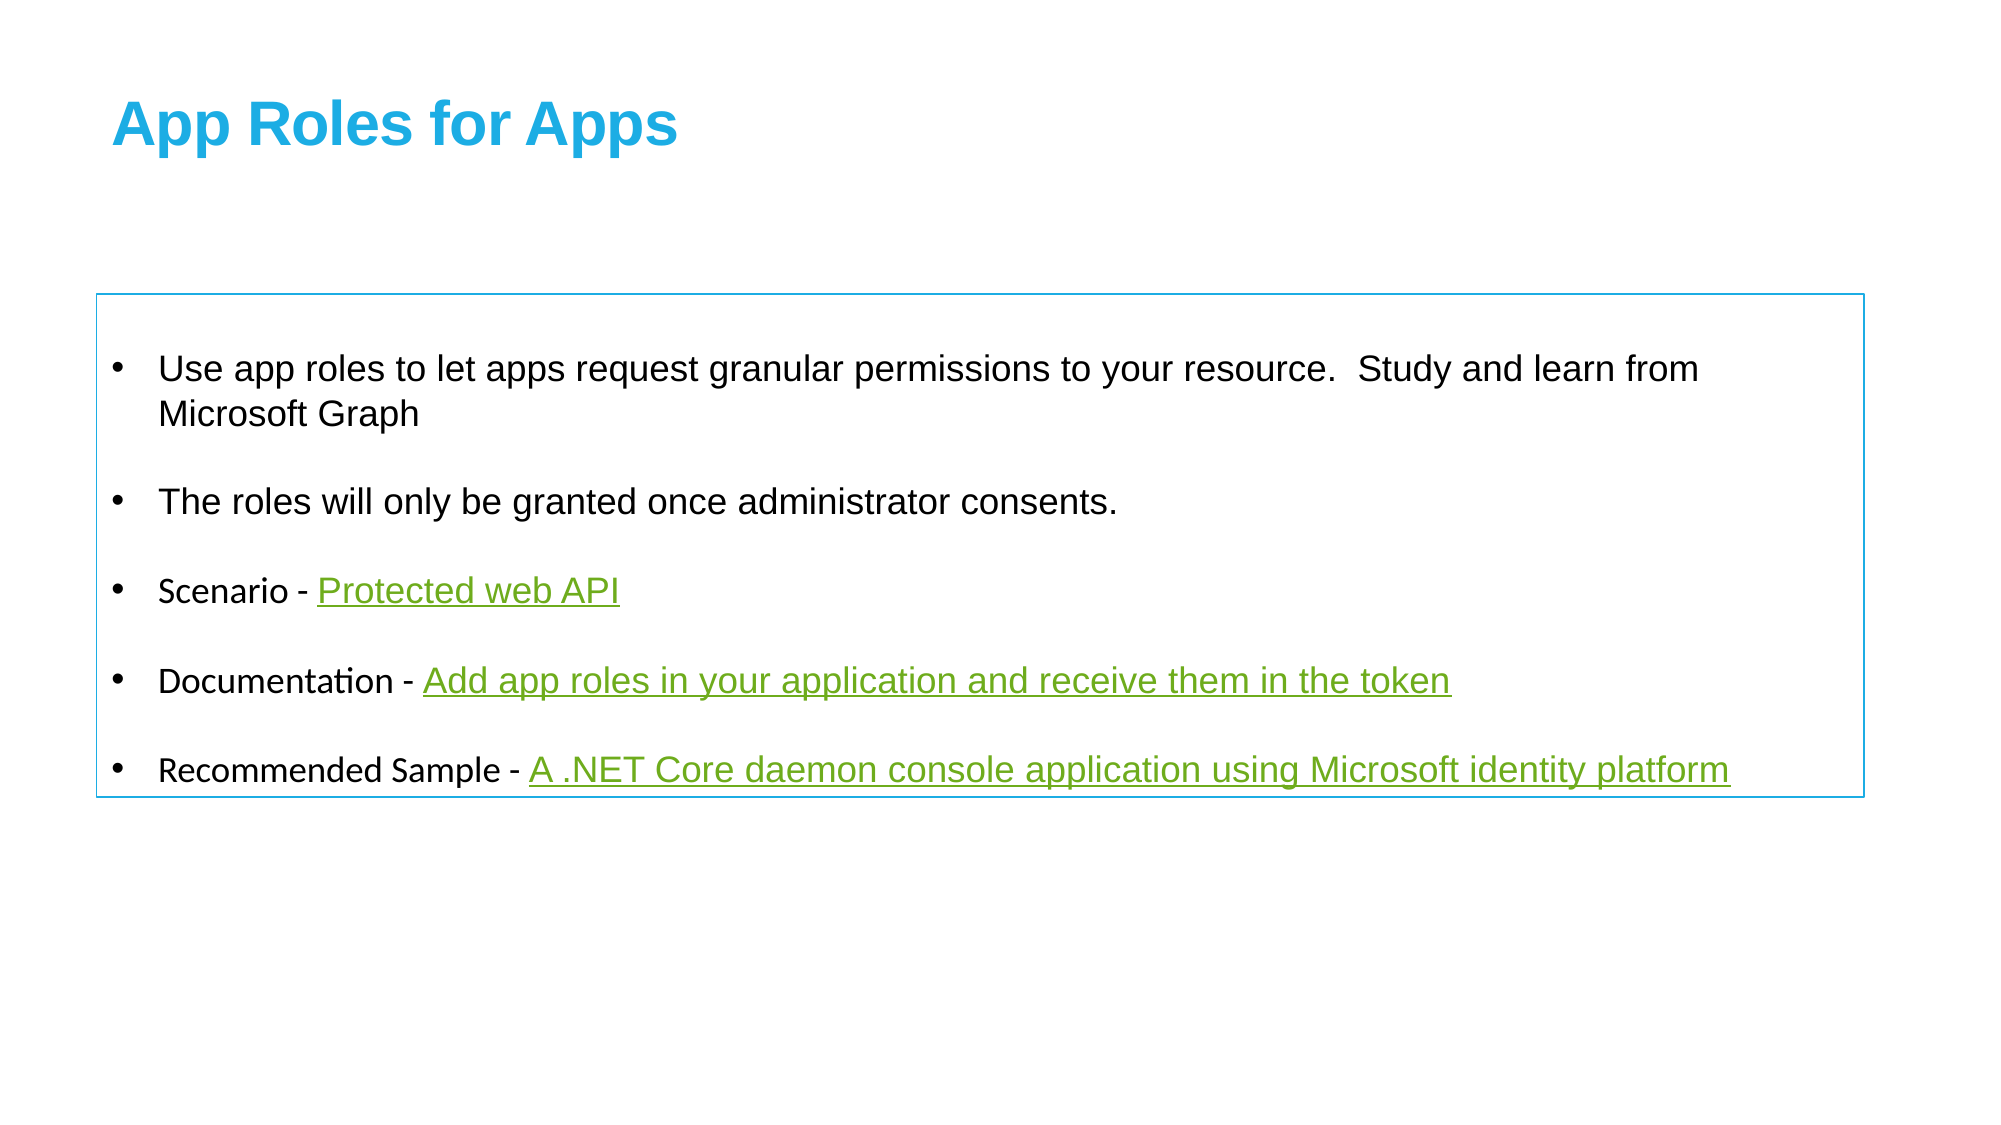

# App Roles for Apps

Use app roles to let apps request granular permissions to your resource.  Study and learn from Microsoft Graph

The roles will only be granted once administrator consents.

Scenario - Protected web API

Documentation - Add app roles in your application and receive them in the token

Recommended Sample - A .NET Core daemon console application using Microsoft identity platform